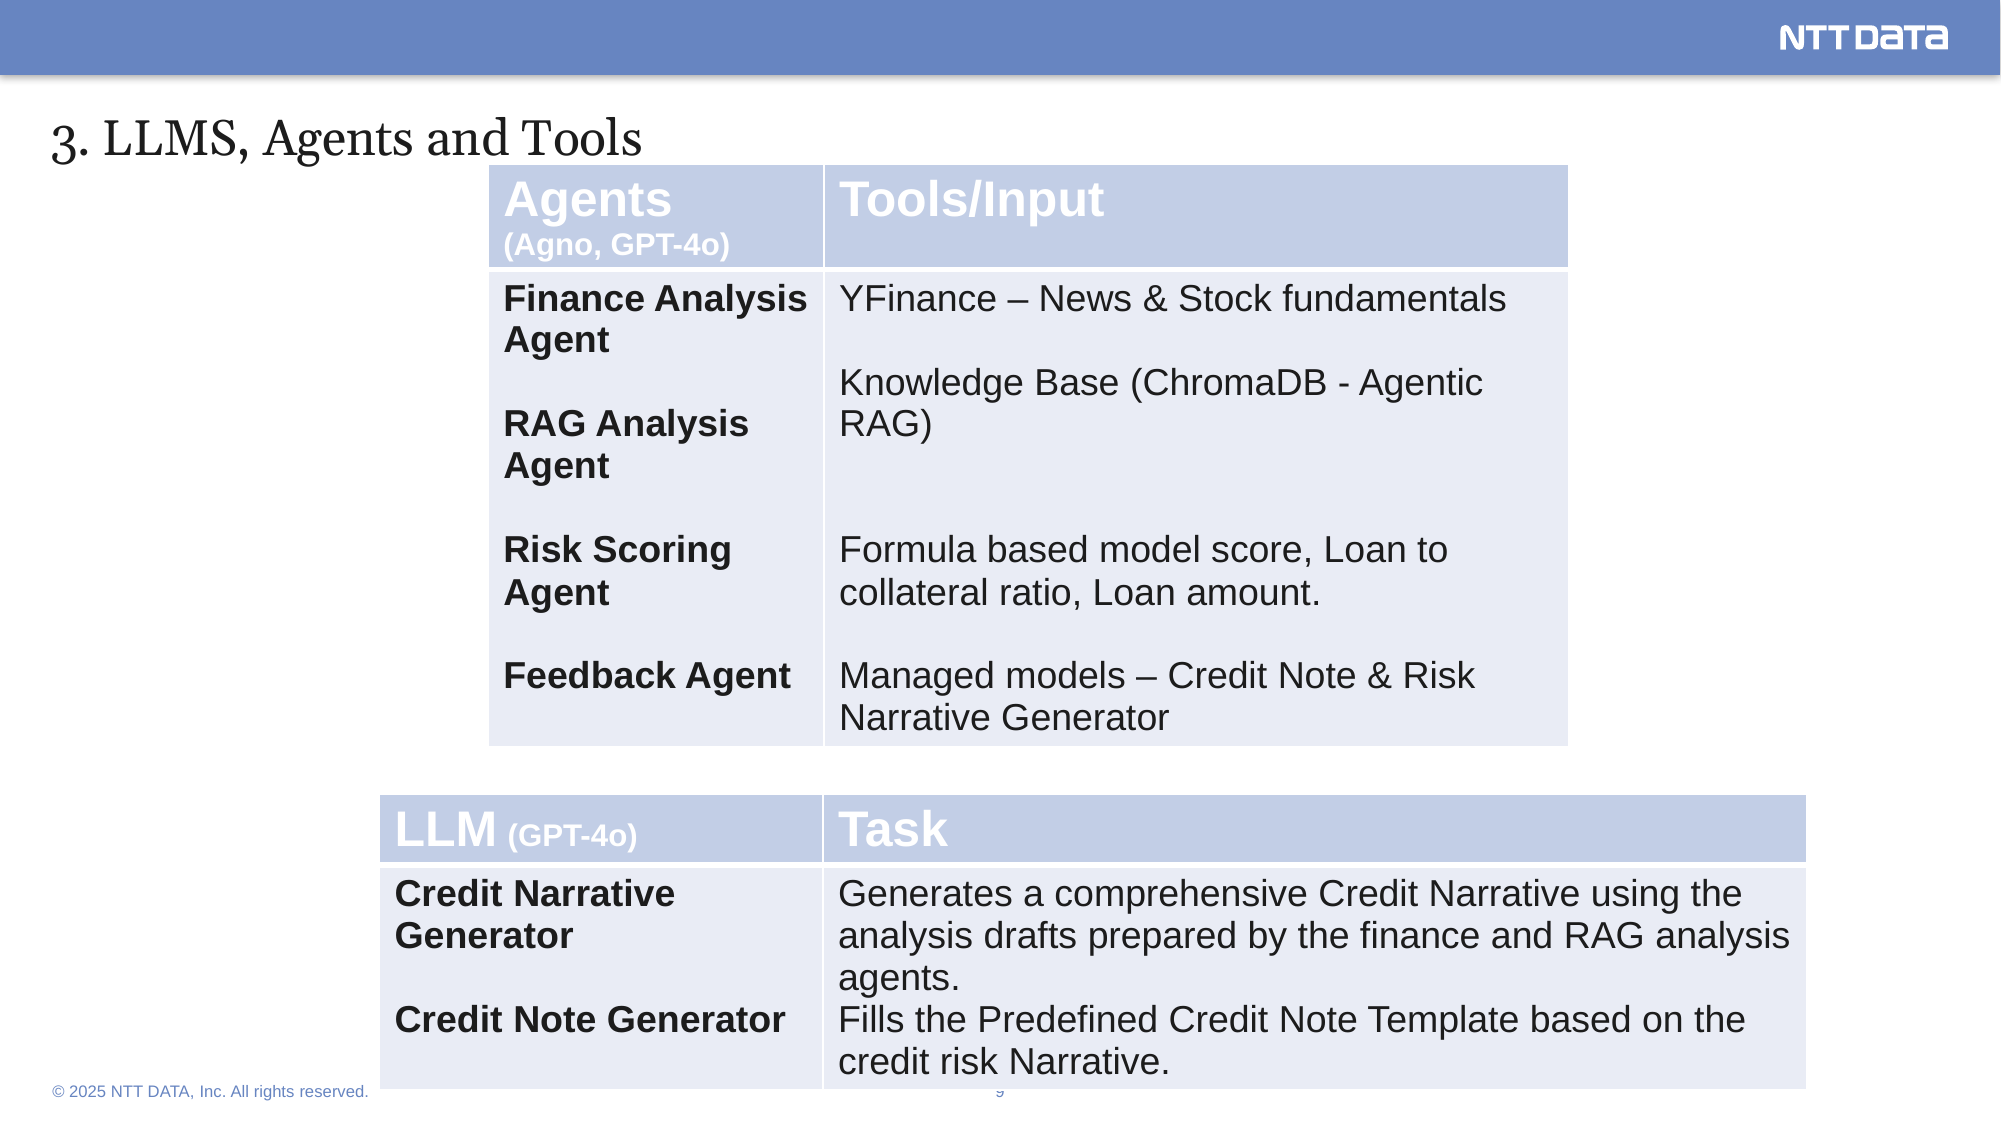

# 3. LLMS, Agents and Tools
| Agents (Agno, GPT-4o) | Tools/Input |
| --- | --- |
| Finance Analysis Agent RAG Analysis Agent Risk Scoring Agent Feedback Agent | YFinance – News & Stock fundamentals Knowledge Base (ChromaDB - Agentic RAG) Formula based model score, Loan to collateral ratio, Loan amount. Managed models – Credit Note & Risk Narrative Generator |
| LLM (GPT-4o) | Task |
| --- | --- |
| Credit Narrative Generator Credit Note Generator | Generates a comprehensive Credit Narrative using the analysis drafts prepared by the finance and RAG analysis agents. Fills the Predefined Credit Note Template based on the credit risk Narrative. |
© 2025 NTT DATA, Inc. All rights reserved.
9